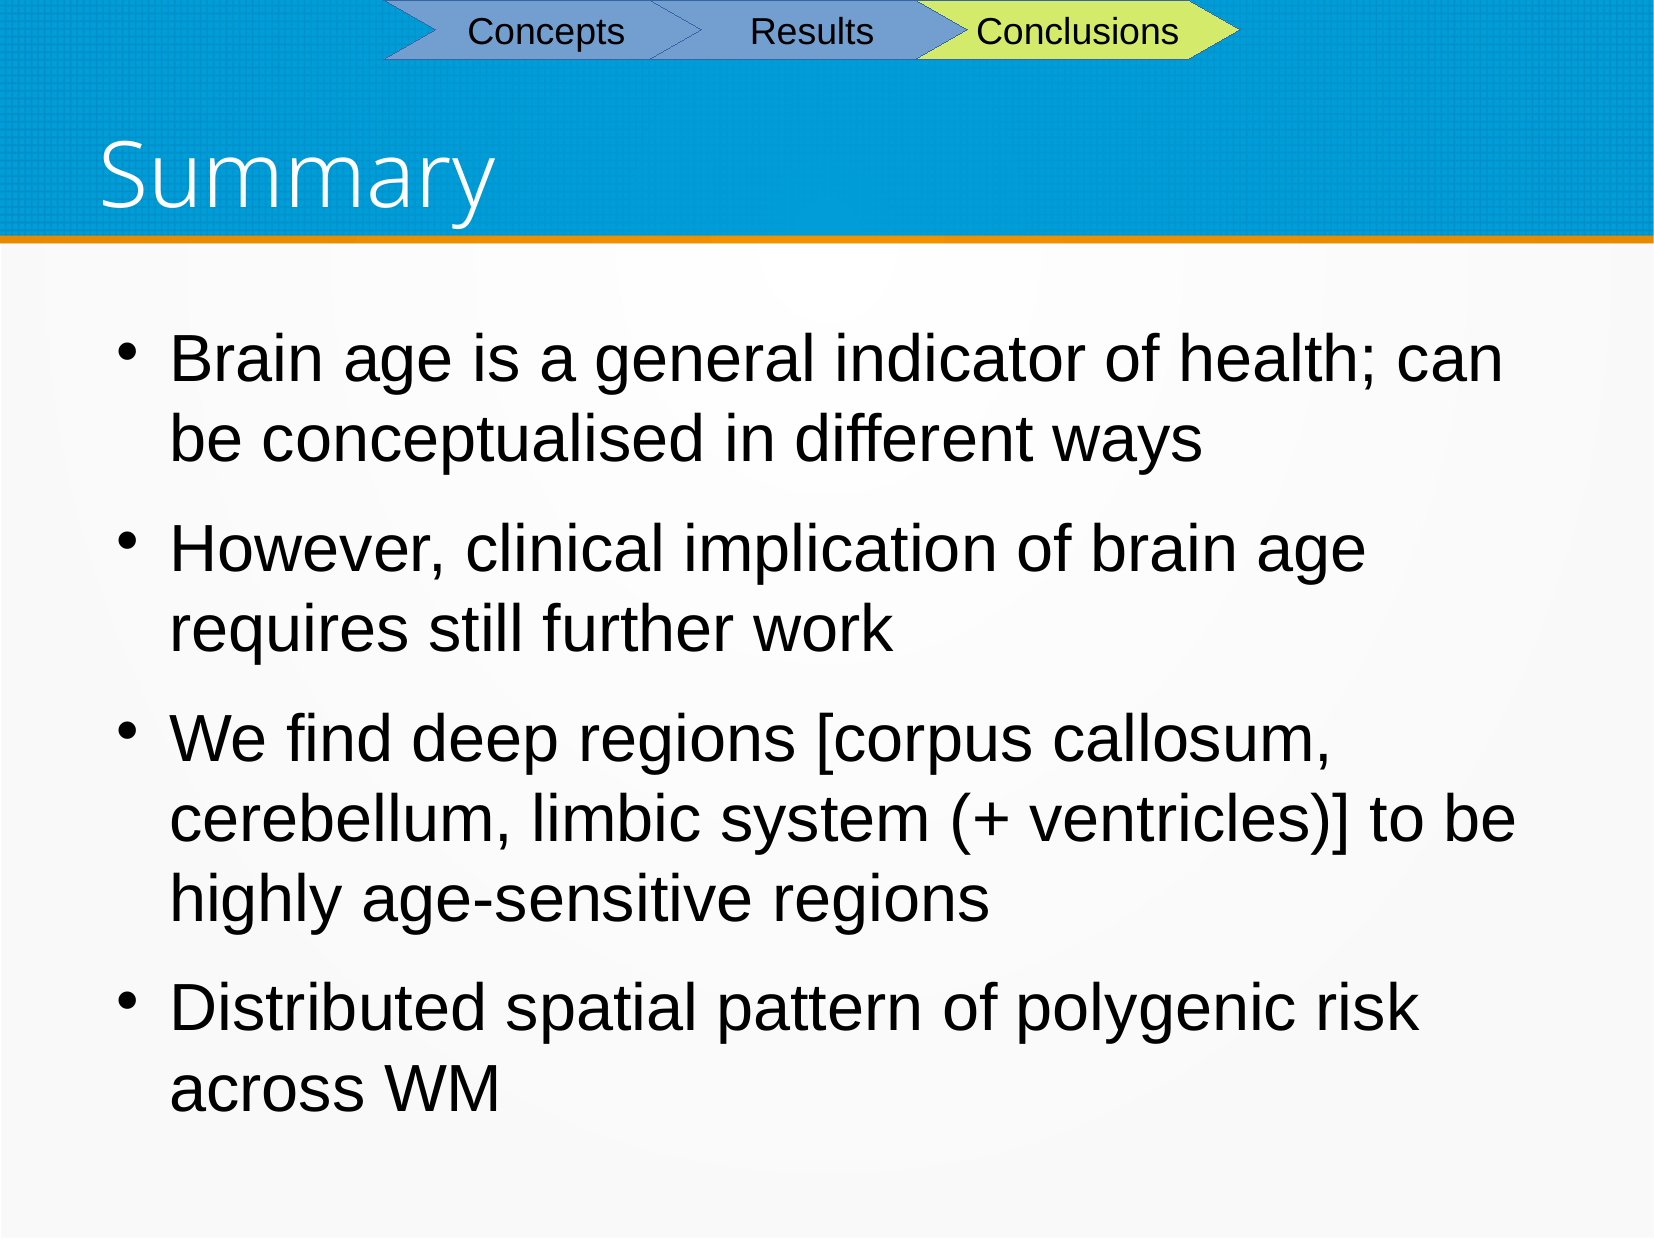

Concepts
Results
Conclusions
# Summary
Brain age is a general indicator of health; can be conceptualised in different ways
However, clinical implication of brain age requires still further work
We find deep regions [corpus callosum, cerebellum, limbic system (+ ventricles)] to be highly age-sensitive regions
Distributed spatial pattern of polygenic risk across WM